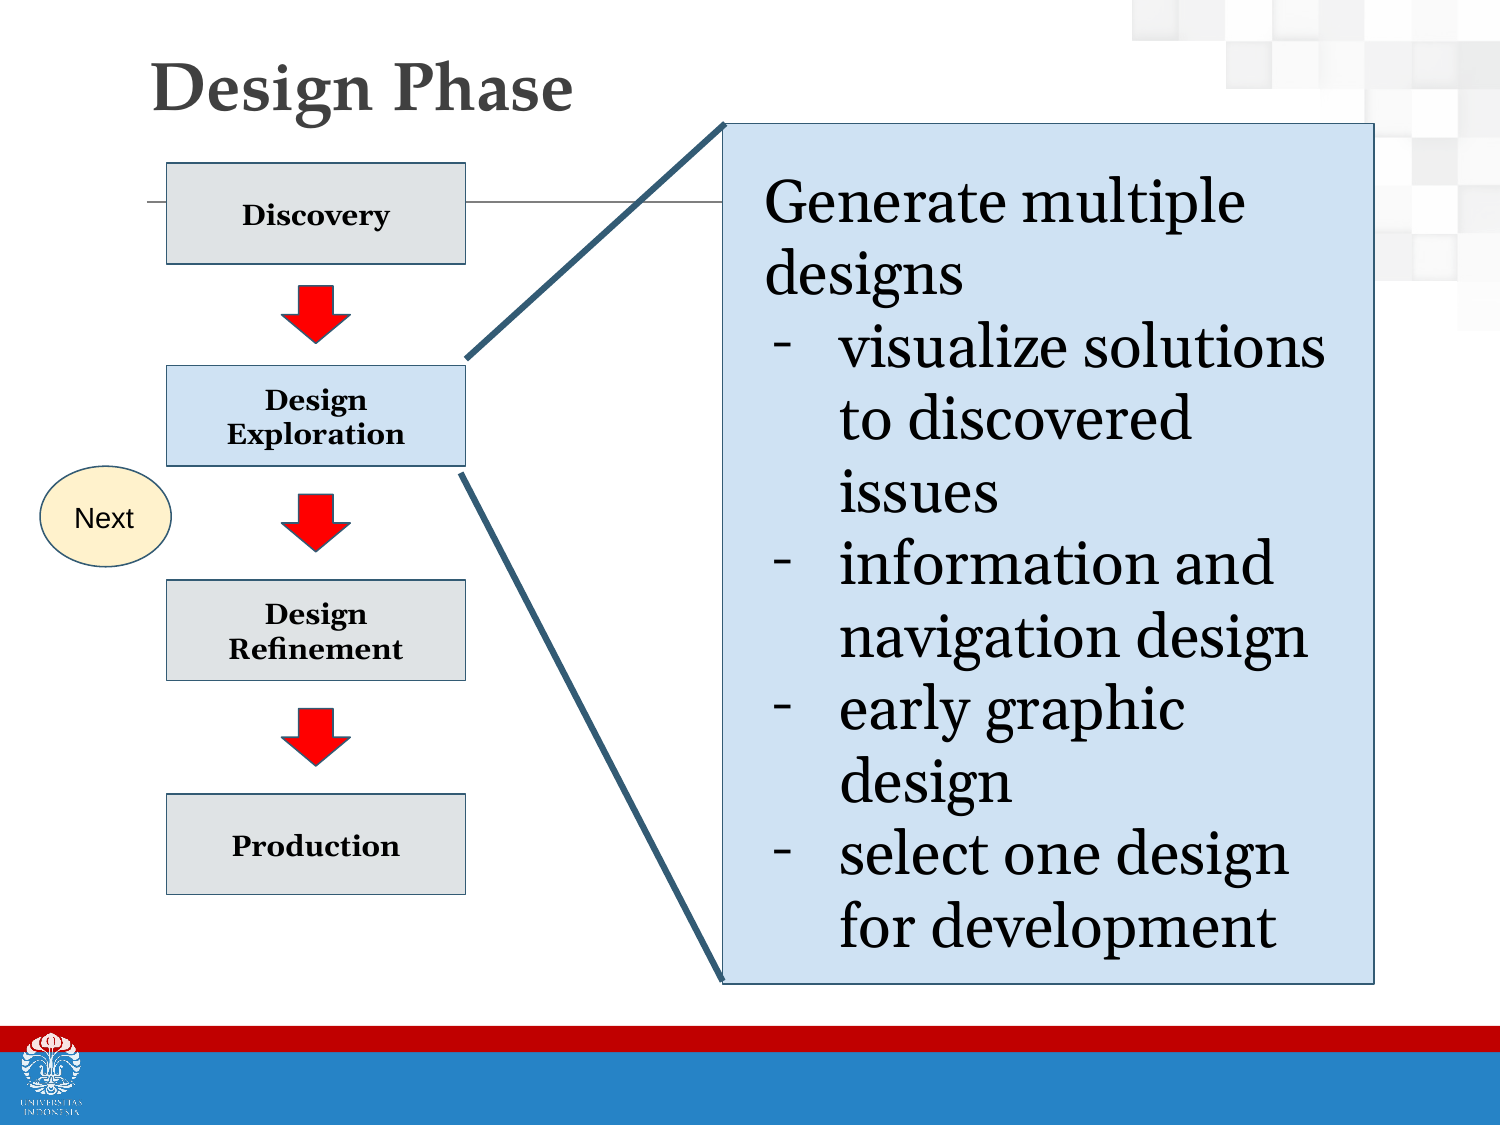

# Design Phase

Generate multiple designs
visualize solutions to discovered issues
information and navigation design
early graphic design
select one design for development
Discovery

Design
Exploration
Next

Design
Refinement

Production